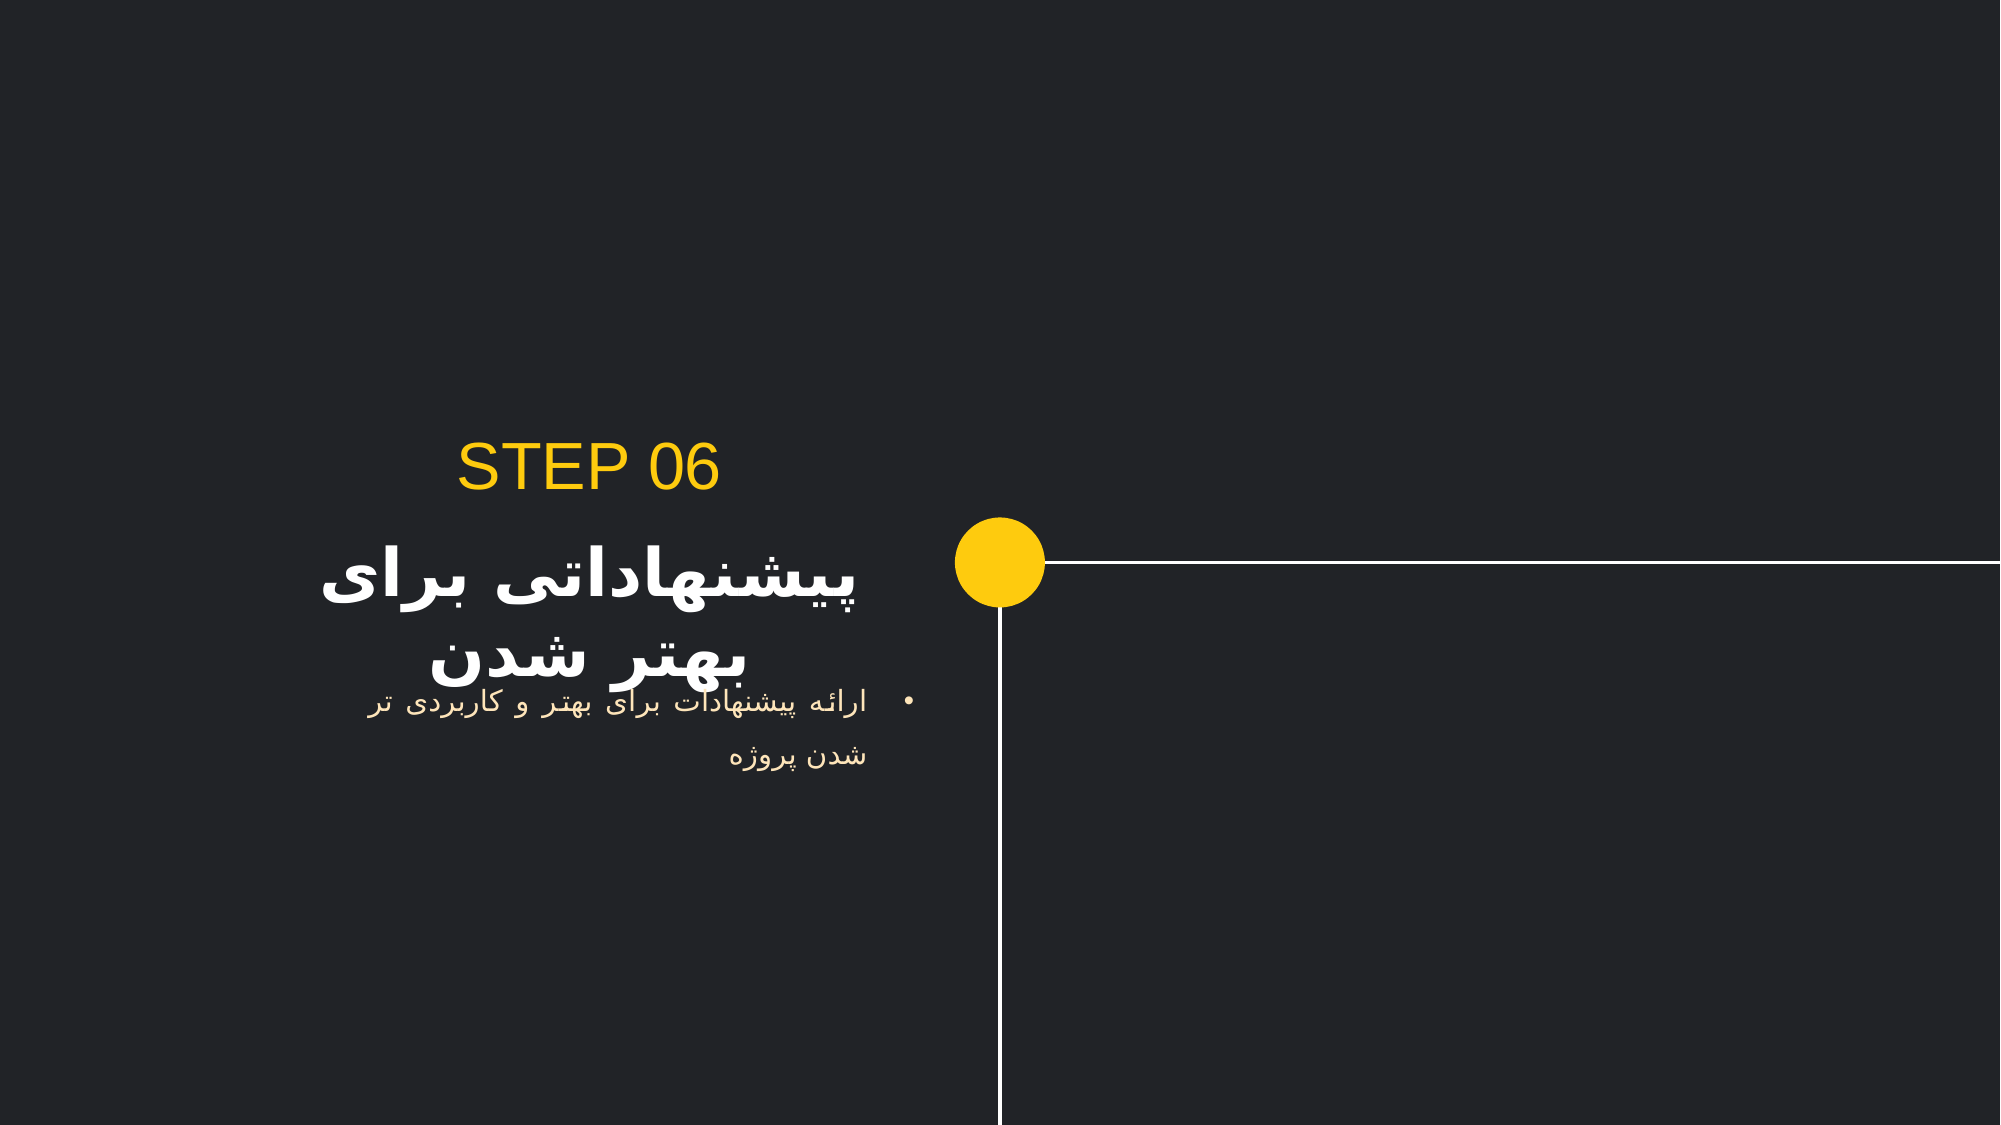

STEP 06

پیشنهاداتی برای بهتر شدن

ارائه پیشنهادات برای بهتر و کاربردی تر شدن پروژه